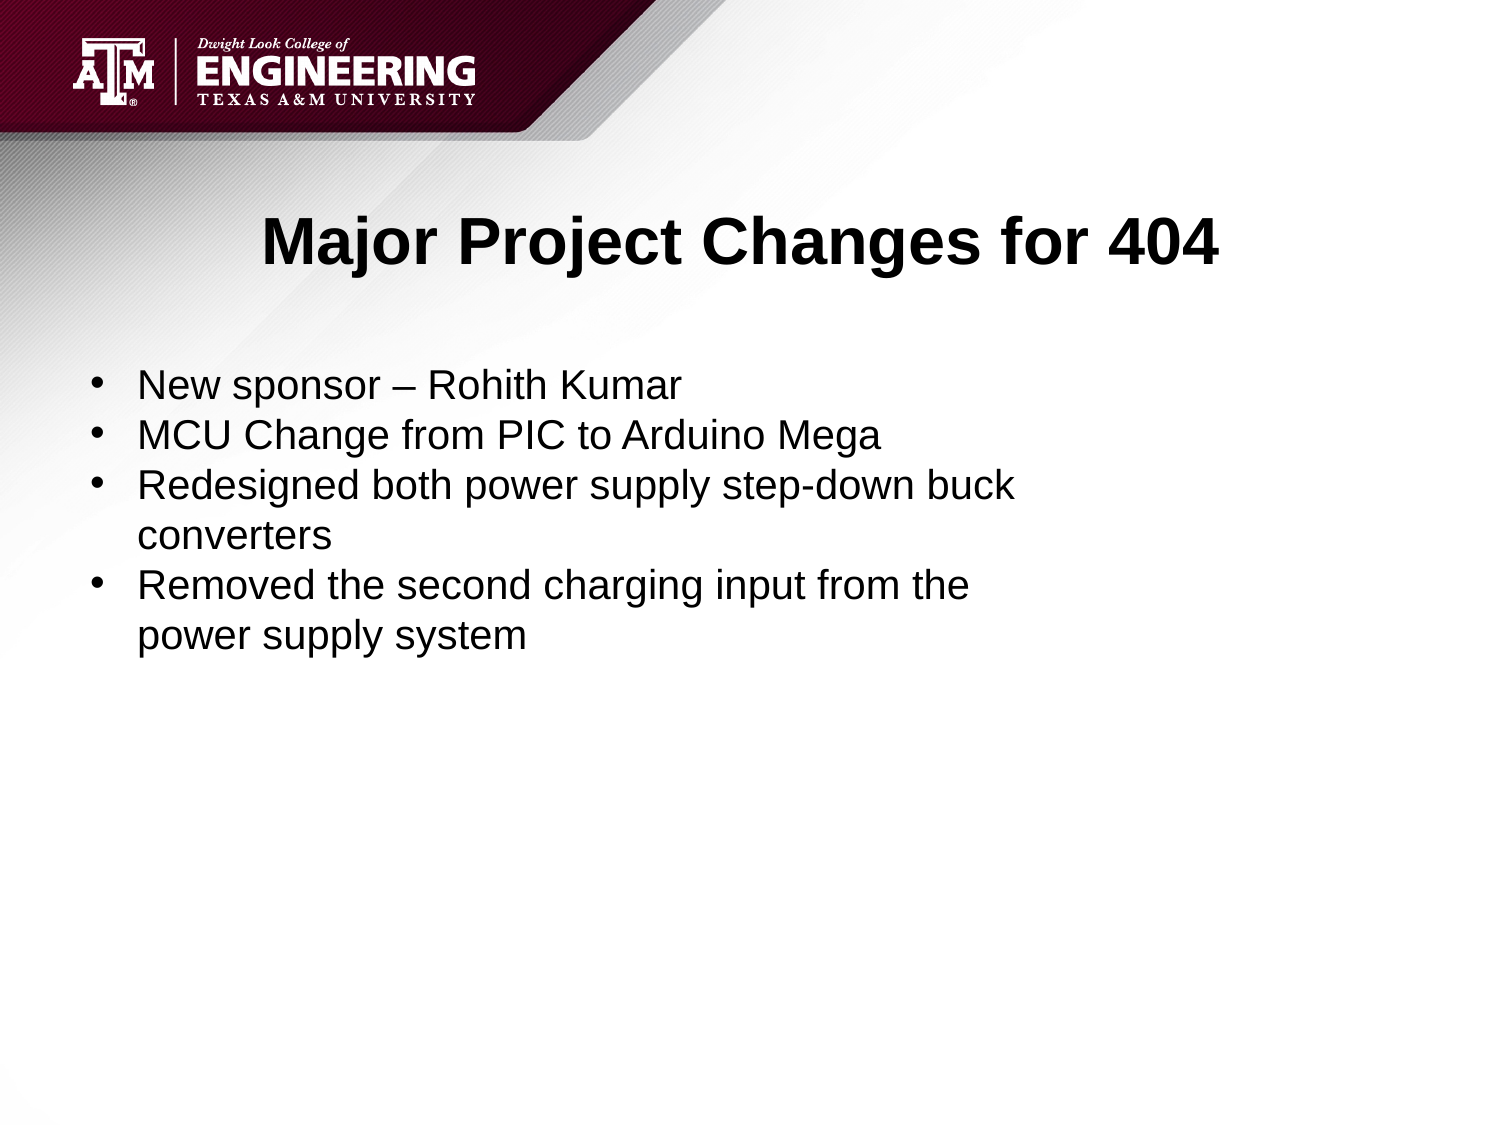

# Major Project Changes for 404
New sponsor – Rohith Kumar
MCU Change from PIC to Arduino Mega
Redesigned both power supply step-down buck converters
Removed the second charging input from the power supply system